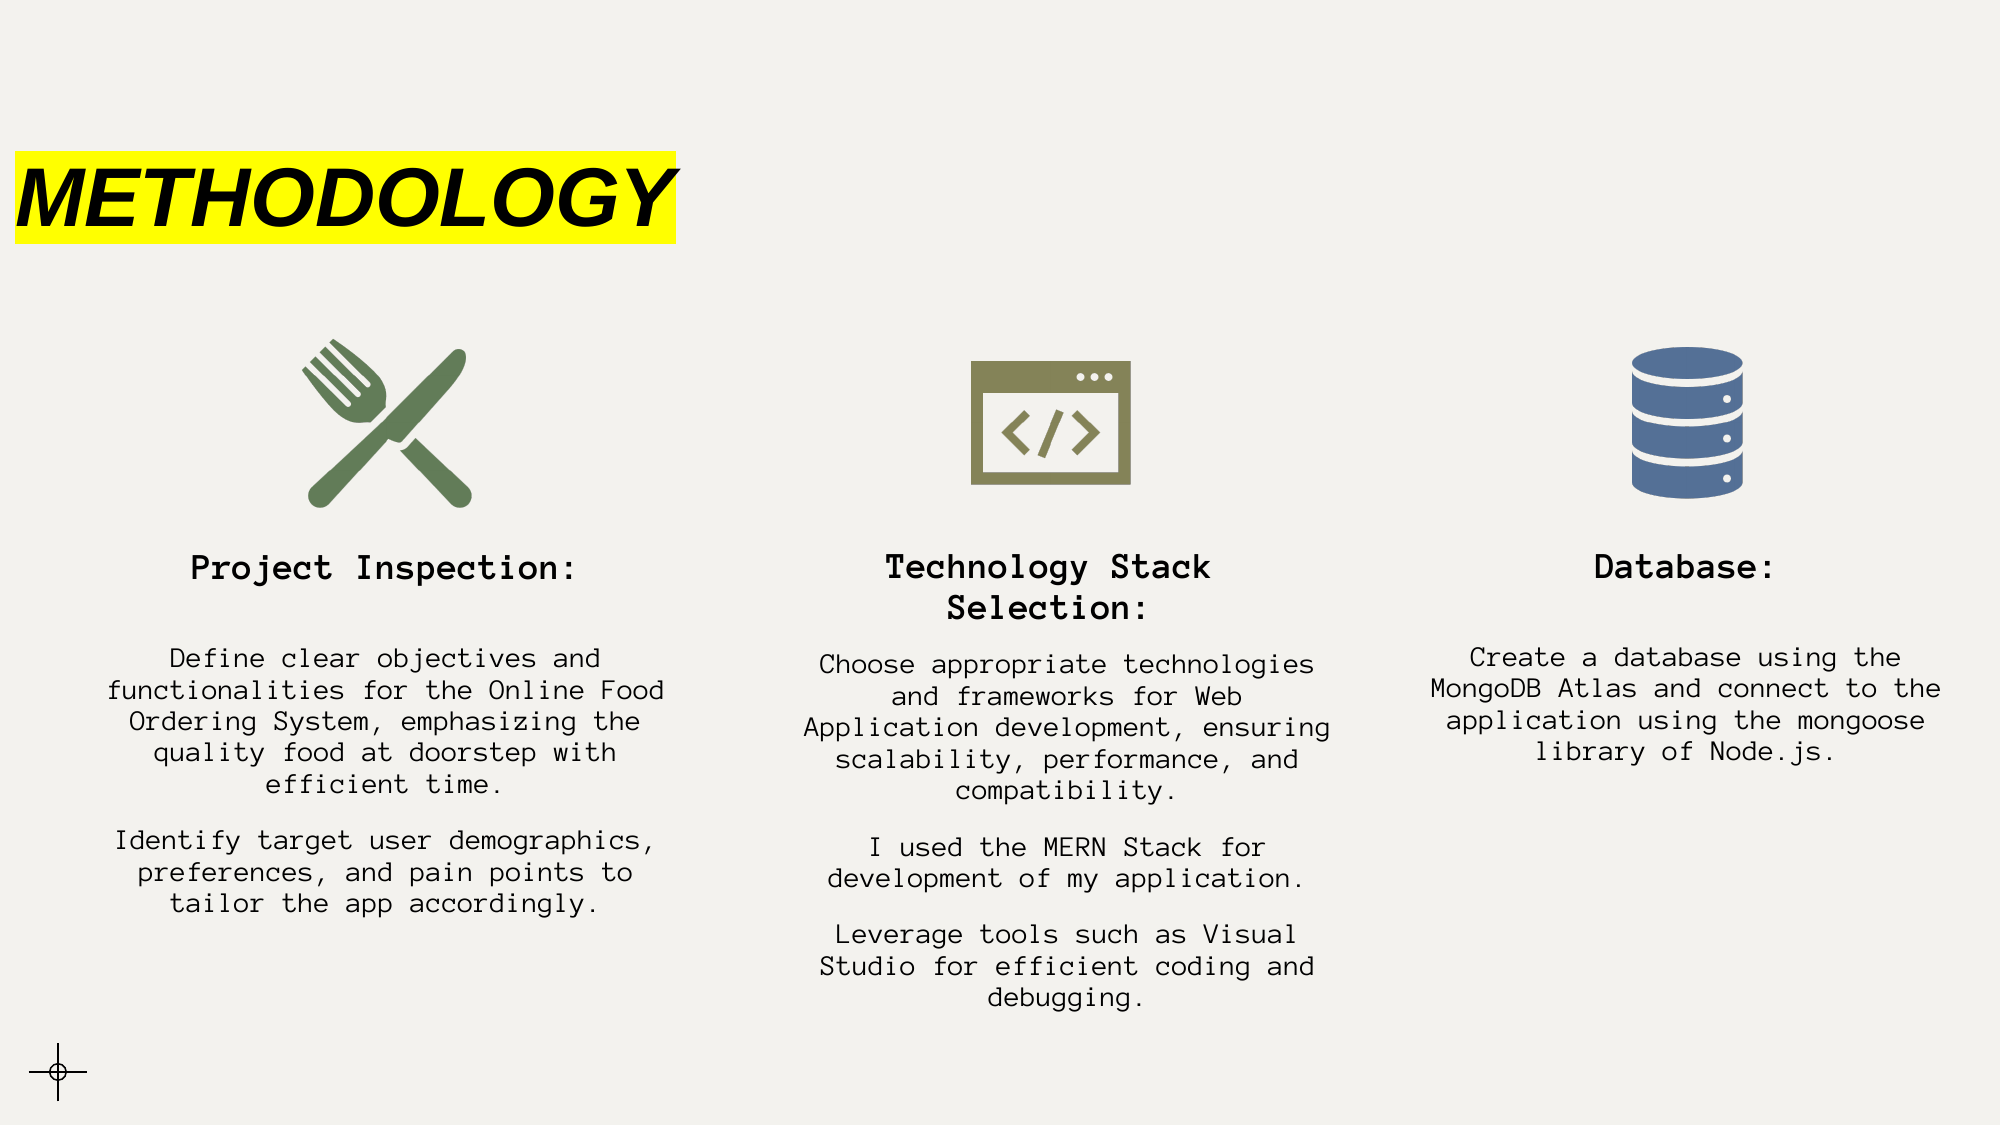

# METHODOLOGY
Project Inspection:
Define clear objectives and functionalities for the Online Food Ordering System, emphasizing the quality food at doorstep with efficient time.
Identify target user demographics, preferences, and pain points to tailor the app accordingly.
Technology Stack Selection:
Choose appropriate technologies and frameworks for Web Application development, ensuring scalability, performance, and compatibility.
I used the MERN Stack for development of my application.
Leverage tools such as Visual Studio for efficient coding and debugging.
Database:
Create a database using the MongoDB Atlas and connect to the application using the mongoose library of Node.js.